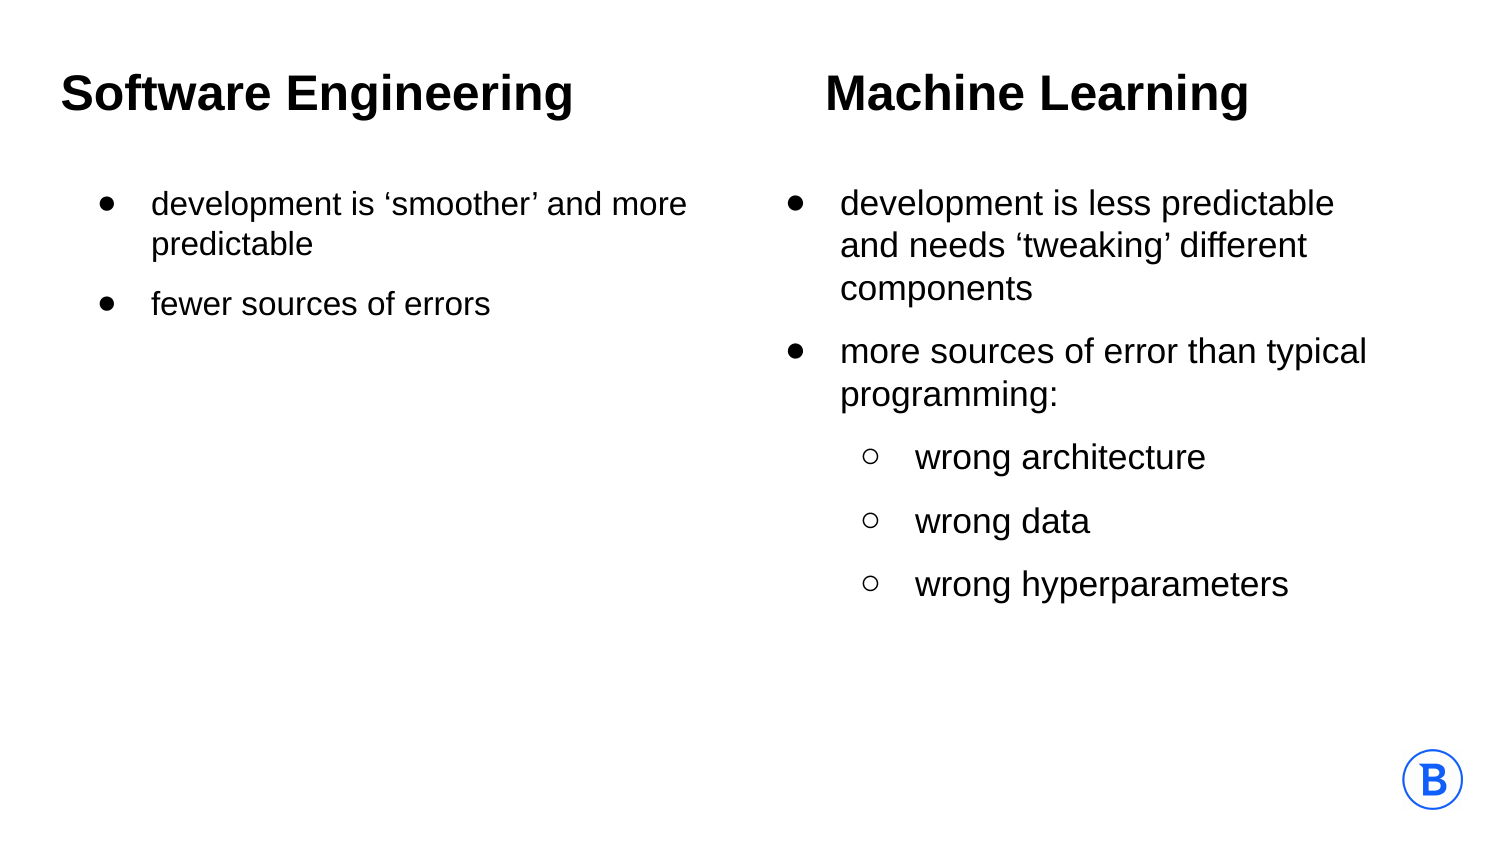

# Software Engineering                  Machine Learning

development is less predictable and needs ‘tweaking’ different components
more sources of error than typical programming:
wrong architecture
wrong data
wrong hyperparameters

development is ‘smoother’ and more predictable
fewer sources of errors